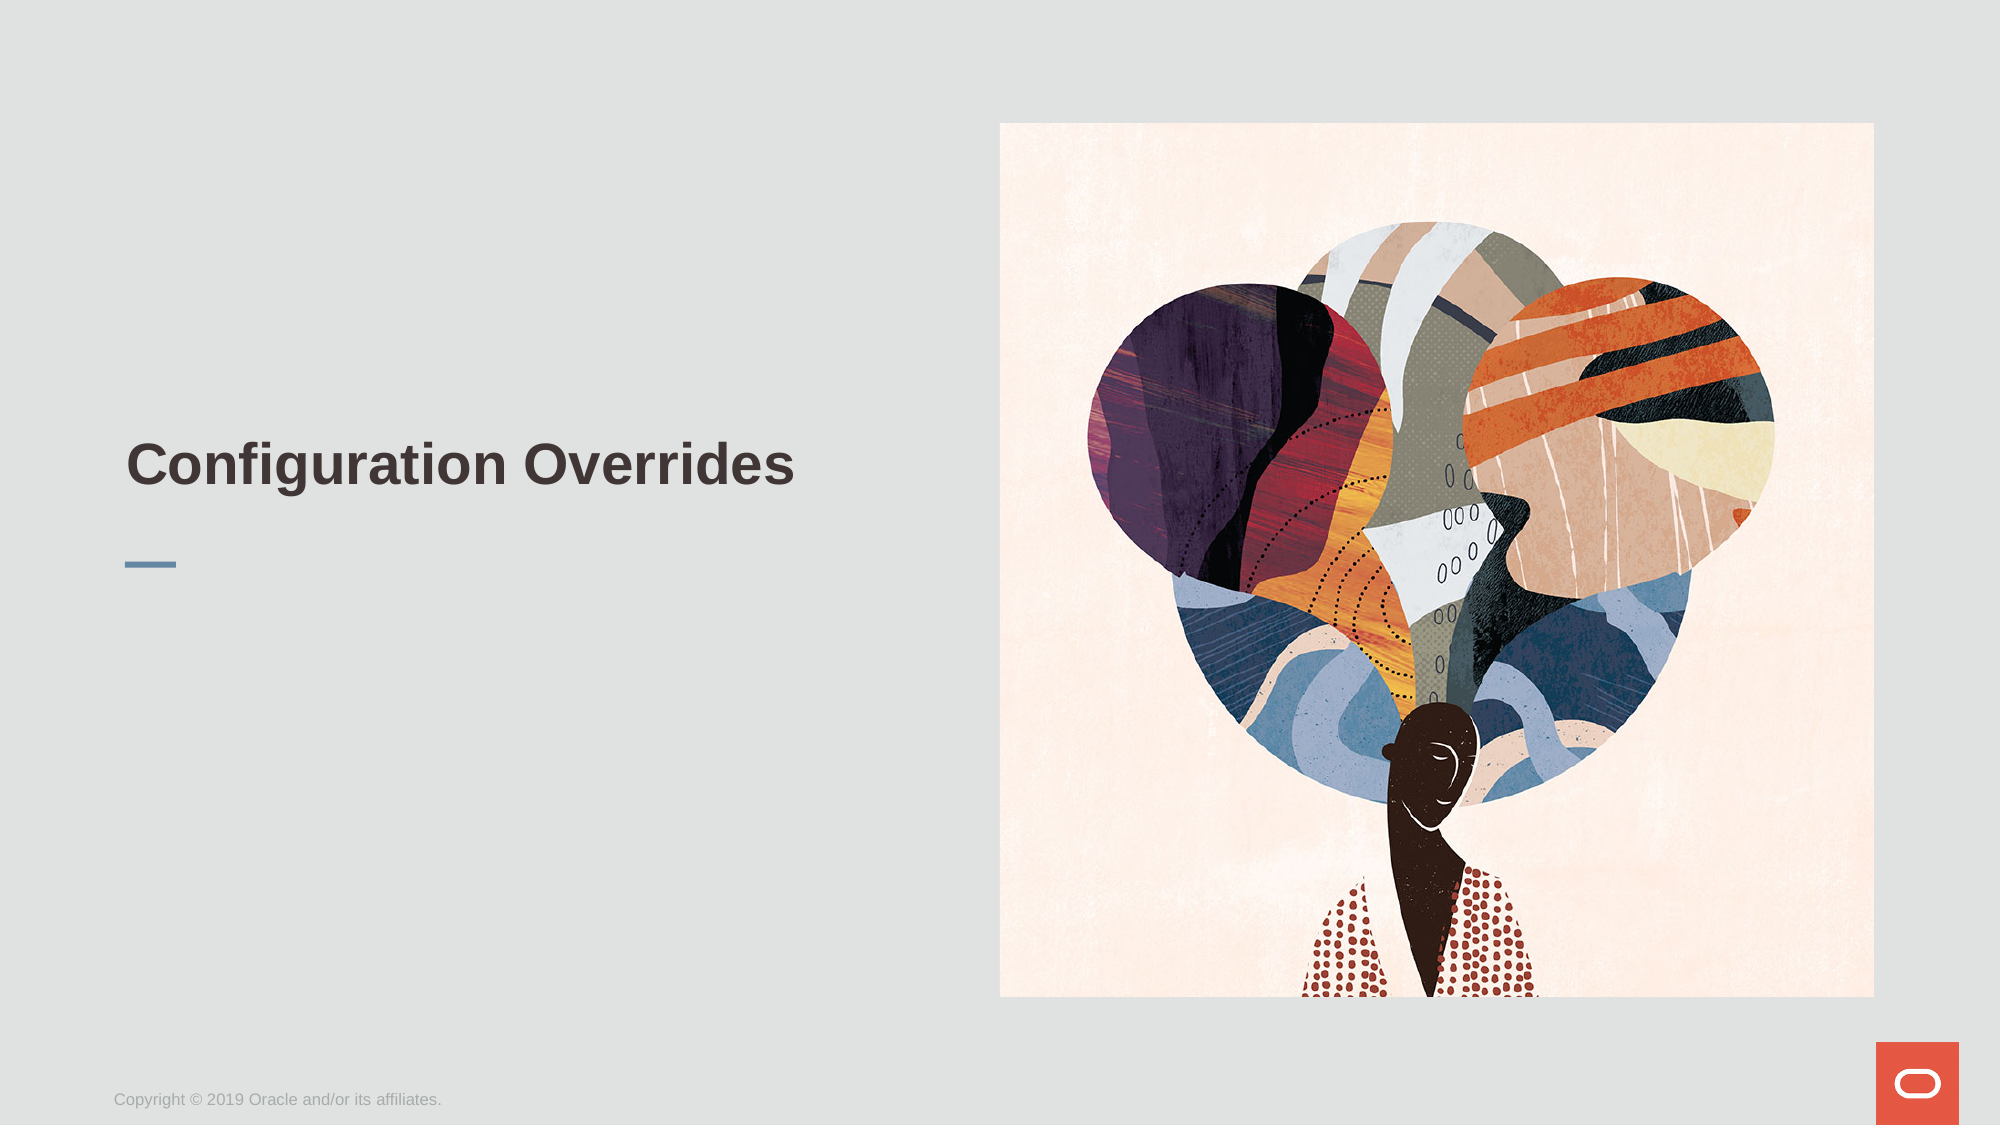

# Configuration Overrides
Copyright © 2019 Oracle and/or its affiliates.